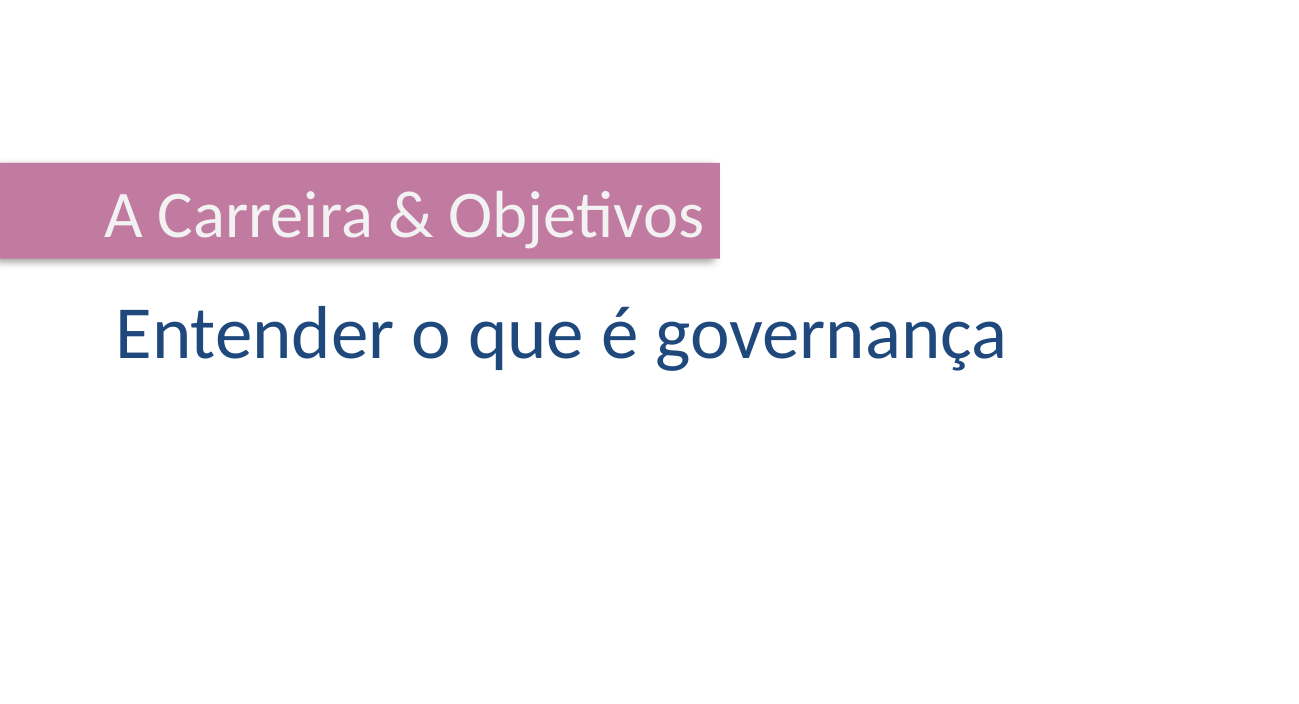

A Carreira & Objetivos
Entender o que é governança